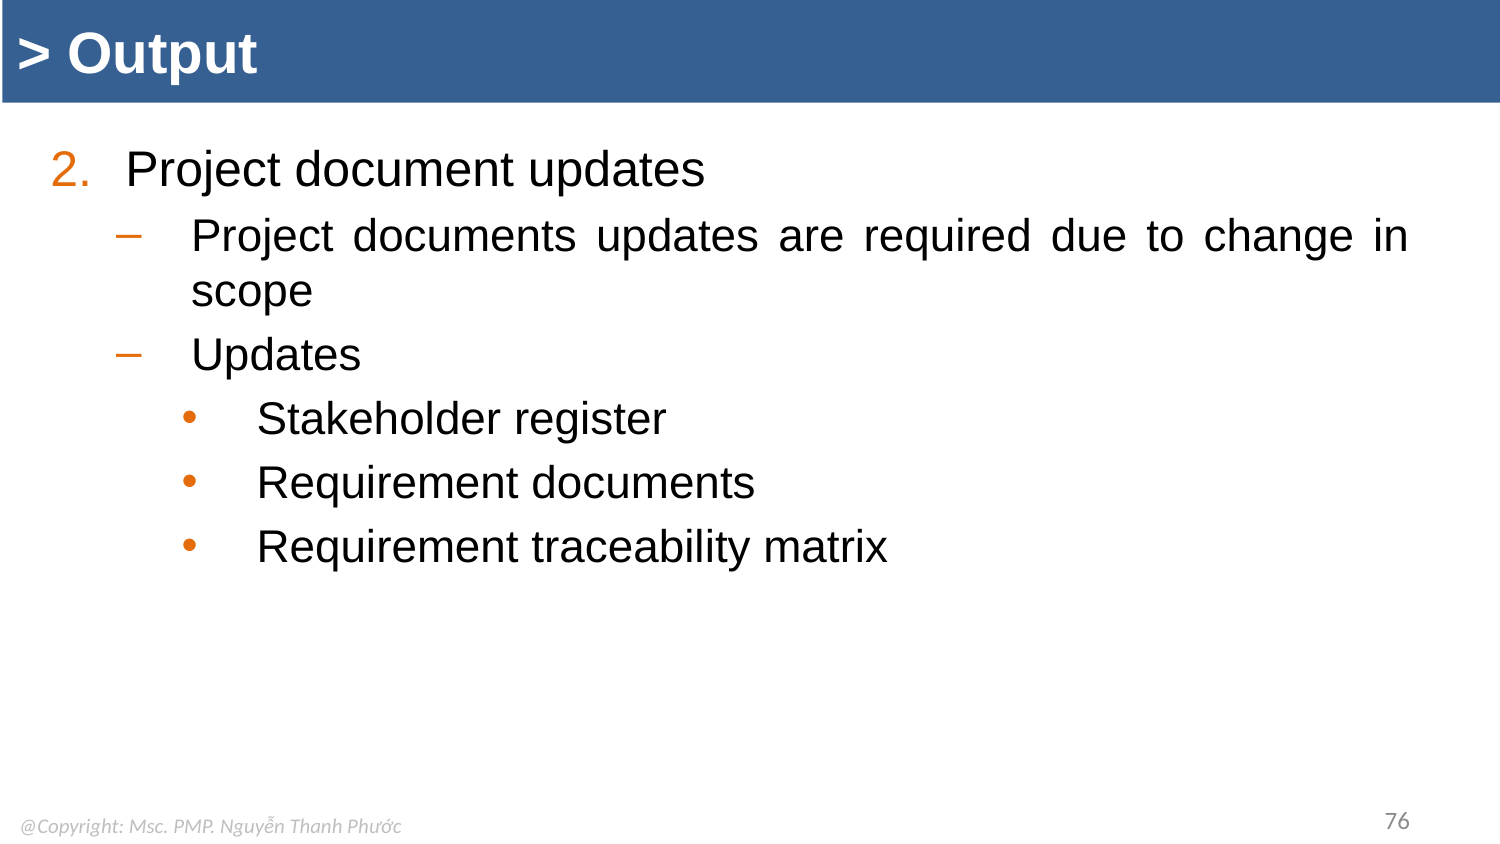

# > Output
Project document updates
Project documents updates are required due to change in scope
Updates
Stakeholder register
Requirement documents
Requirement traceability matrix
76